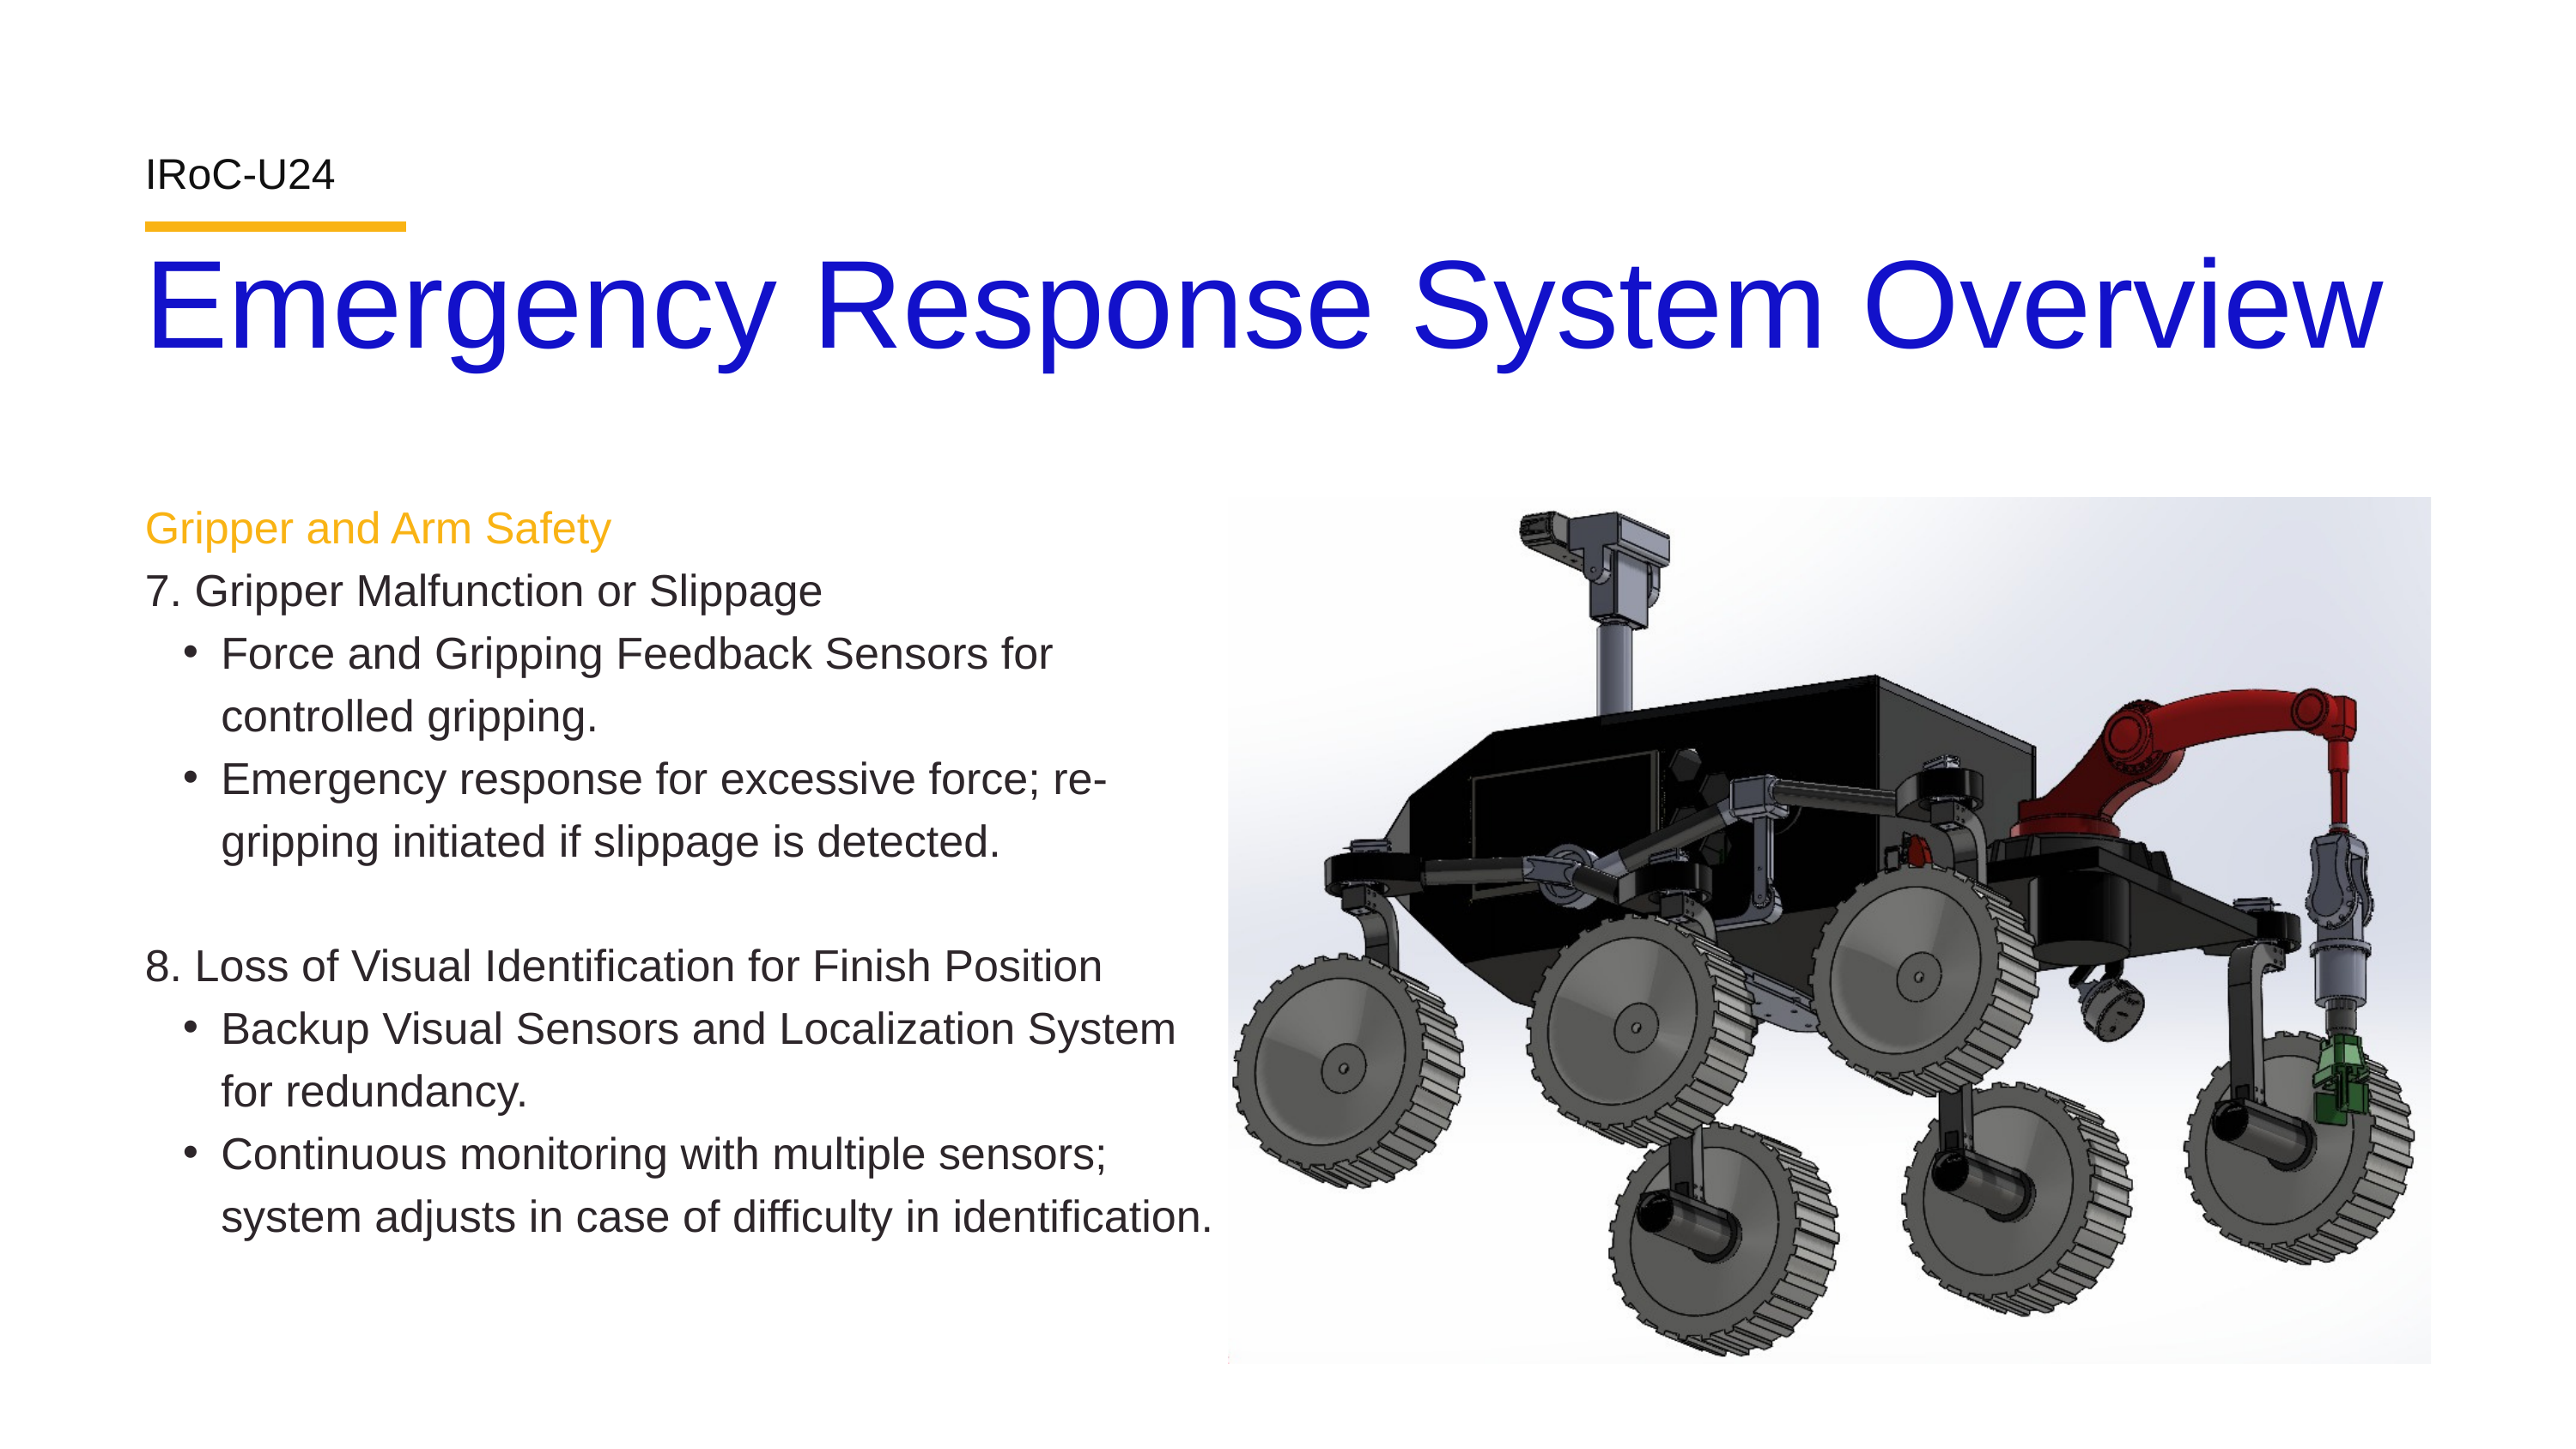

IRoC-U24

Emergency Response System Overview
Gripper and Arm Safety
7. Gripper Malfunction or Slippage
Force and Gripping Feedback Sensors for controlled gripping.
Emergency response for excessive force; re-gripping initiated if slippage is detected.

8. Loss of Visual Identification for Finish Position
Backup Visual Sensors and Localization System for redundancy.
Continuous monitoring with multiple sensors; system adjusts in case of difficulty in identification.